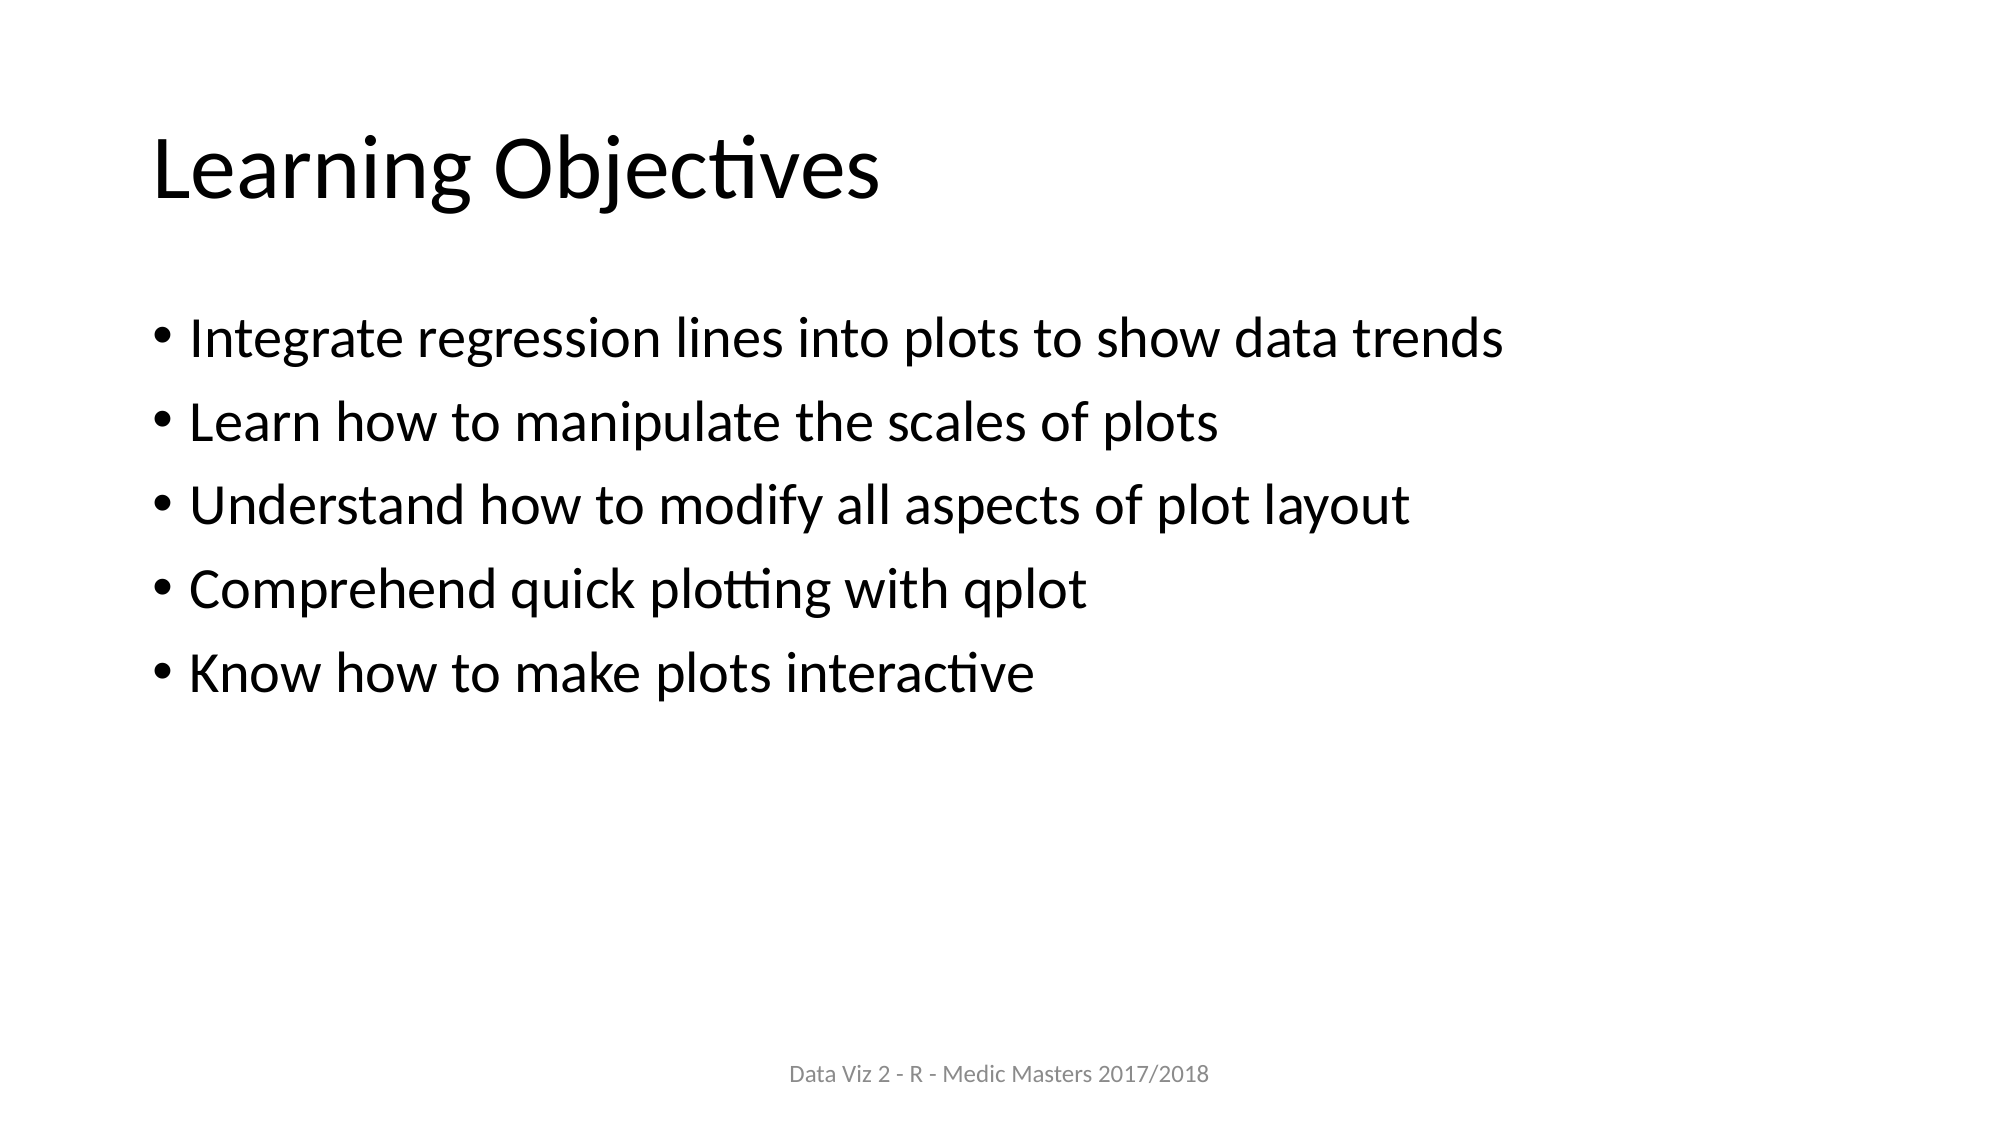

# Learning Objectives
Integrate regression lines into plots to show data trends
Learn how to manipulate the scales of plots
Understand how to modify all aspects of plot layout
Comprehend quick plotting with qplot
Know how to make plots interactive
Data Viz 2 - R - Medic Masters 2017/2018